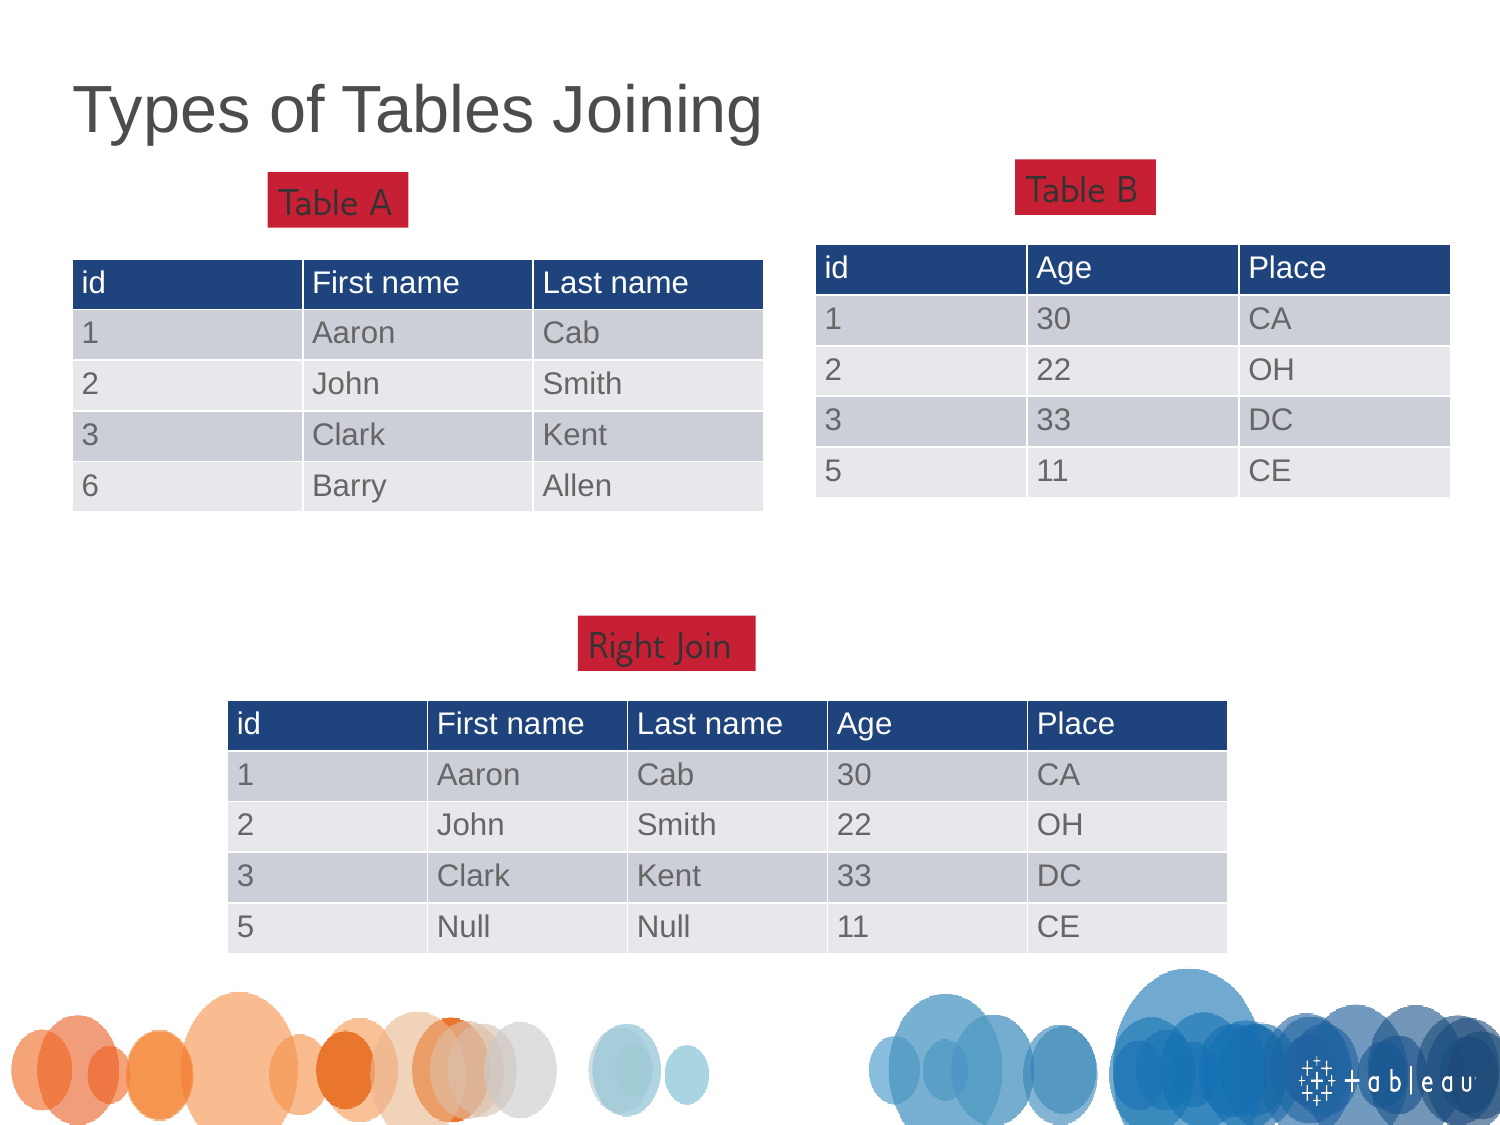

Types of Tables Joining
Table B
Table A
| id | Age | Place |
| --- | --- | --- |
| 1 | 30 | CA |
| 2 | 22 | OH |
| 3 | 33 | DC |
| 5 | 11 | CE |
| id | First name | Last name |
| --- | --- | --- |
| 1 | Aaron | Cab |
| 2 | John | Smith |
| 3 | Clark | Kent |
| 6 | Barry | Allen |
Right Join
| id | First name | Last name | Age | Place |
| --- | --- | --- | --- | --- |
| 1 | Aaron | Cab | 30 | CA |
| 2 | John | Smith | 22 | OH |
| 3 | Clark | Kent | 33 | DC |
| 5 | Null | Null | 11 | CE |